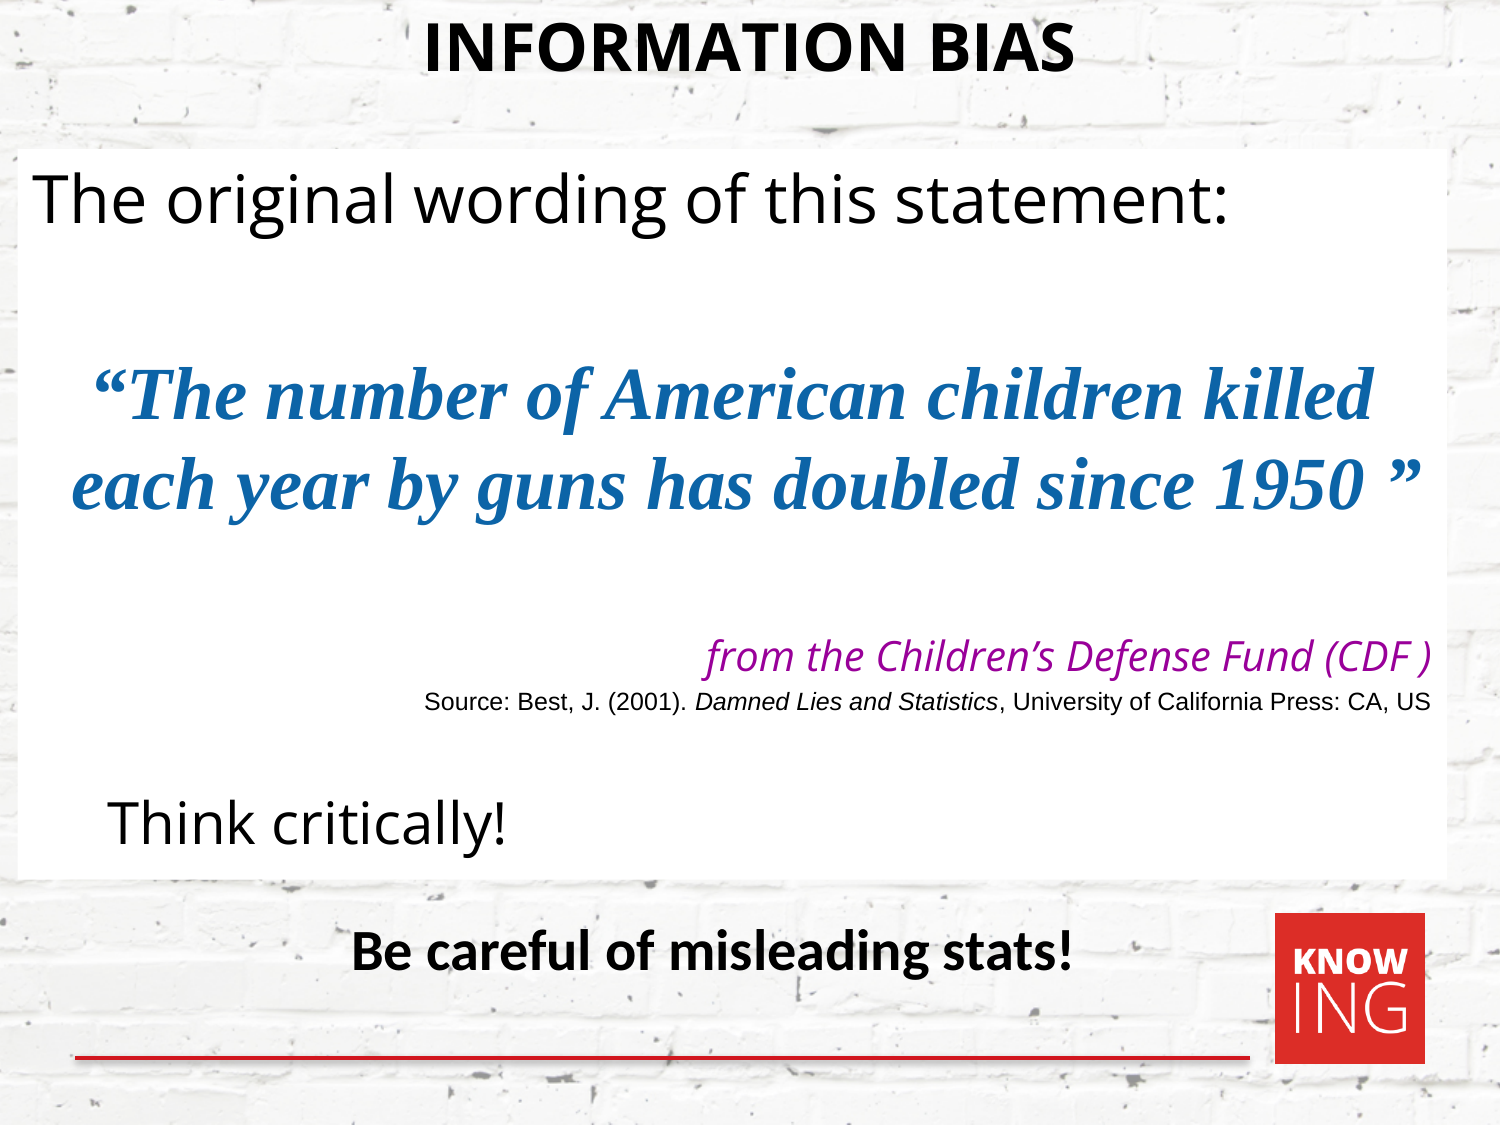

# INFORMATION BIAS
The original wording of this statement:

“The number of American children killed each year by guns has doubled since 1950 ”

from the Children’s Defense Fund (CDF )
Source: Best, J. (2001). Damned Lies and Statistics, University of California Press: CA, US

Think critically!

Be careful of misleading stats!